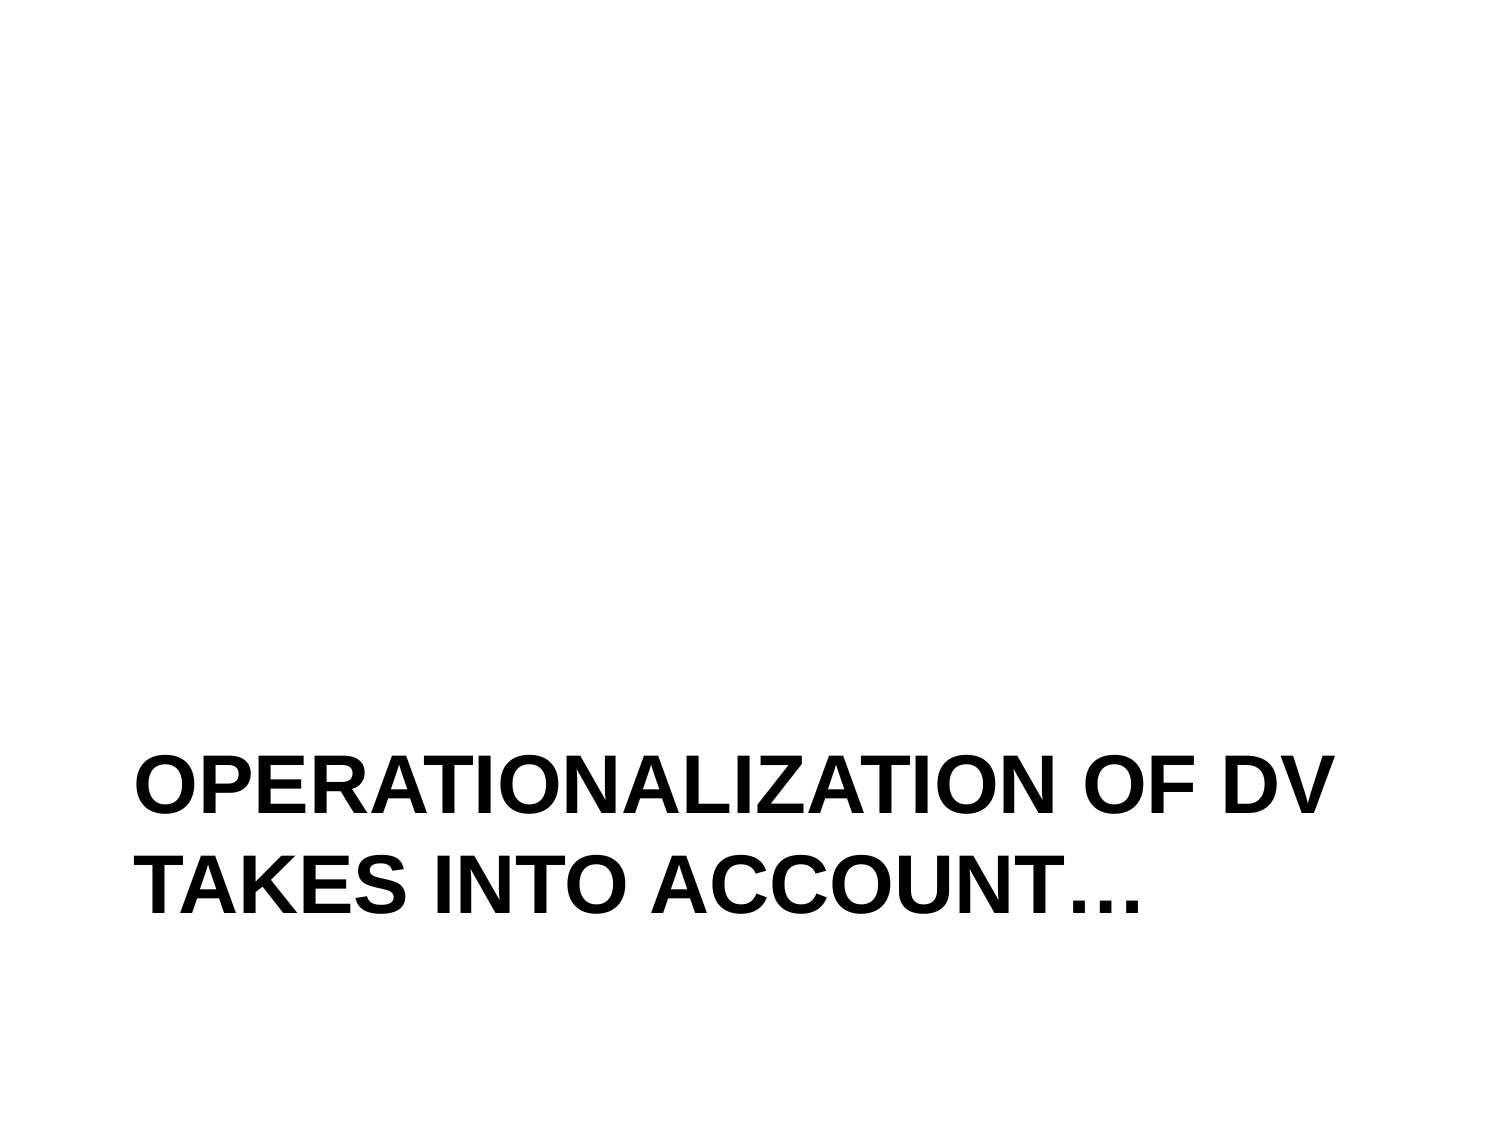

# Operationalization of DV Takes into account…